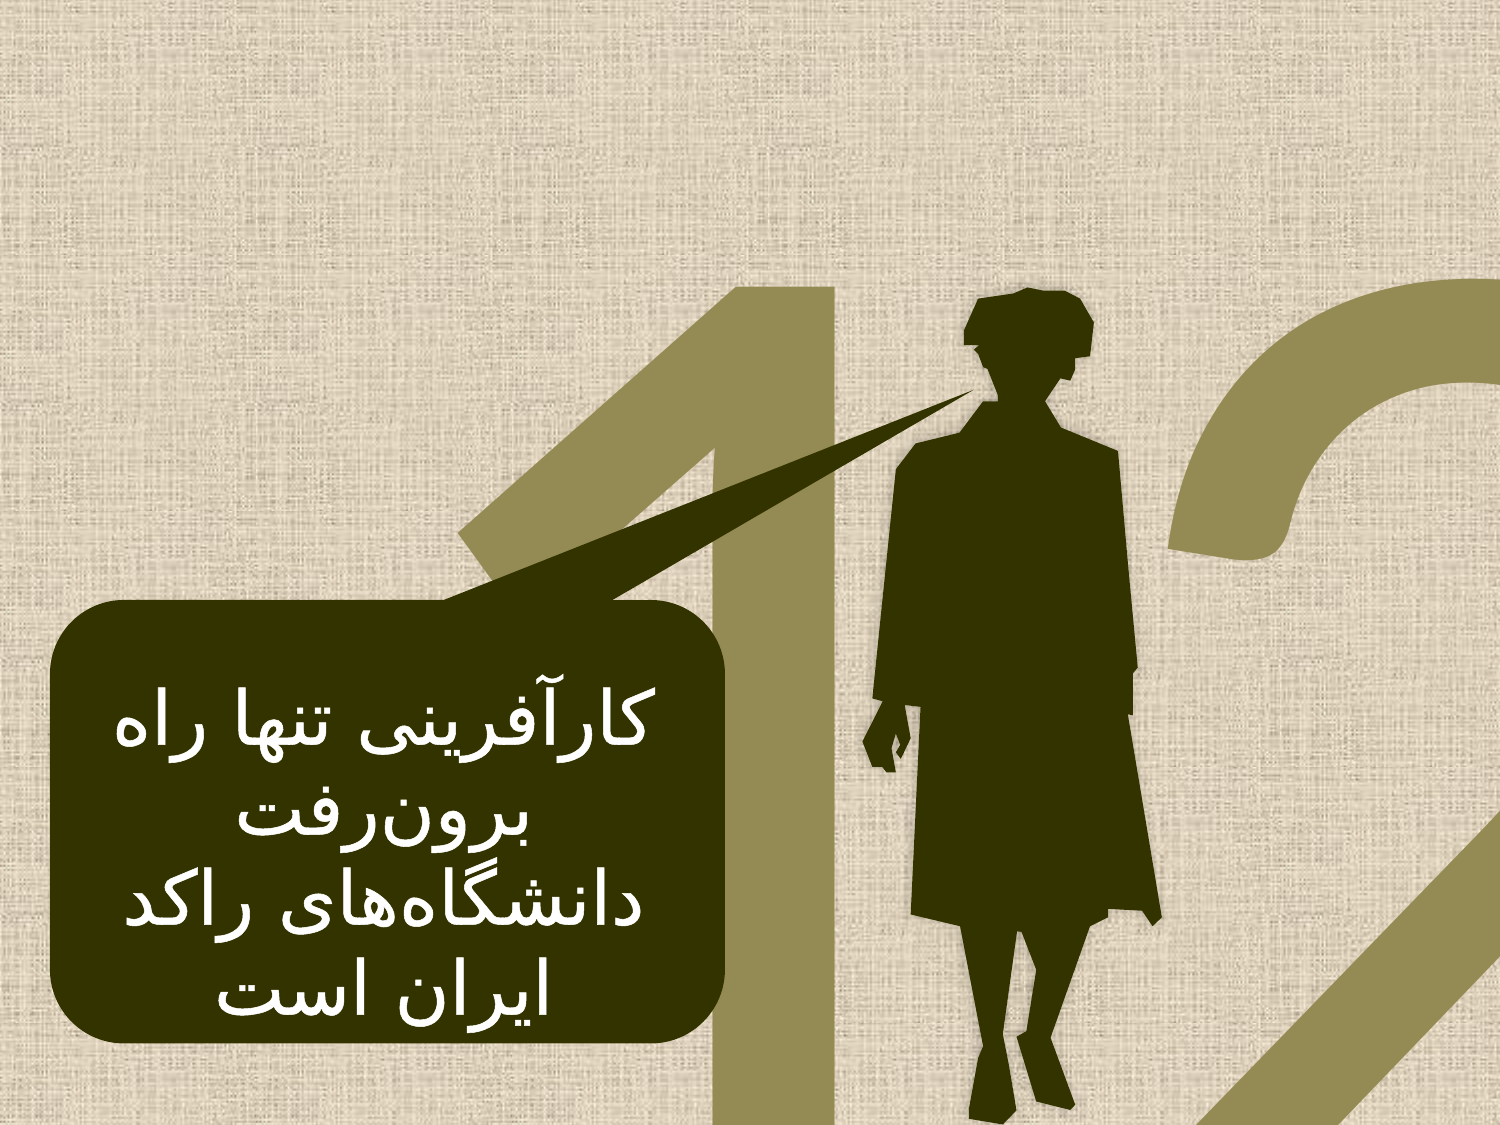

12

کارآفرینی تنها راه برون‌رفت دانشگاه‌های راکد ایران است